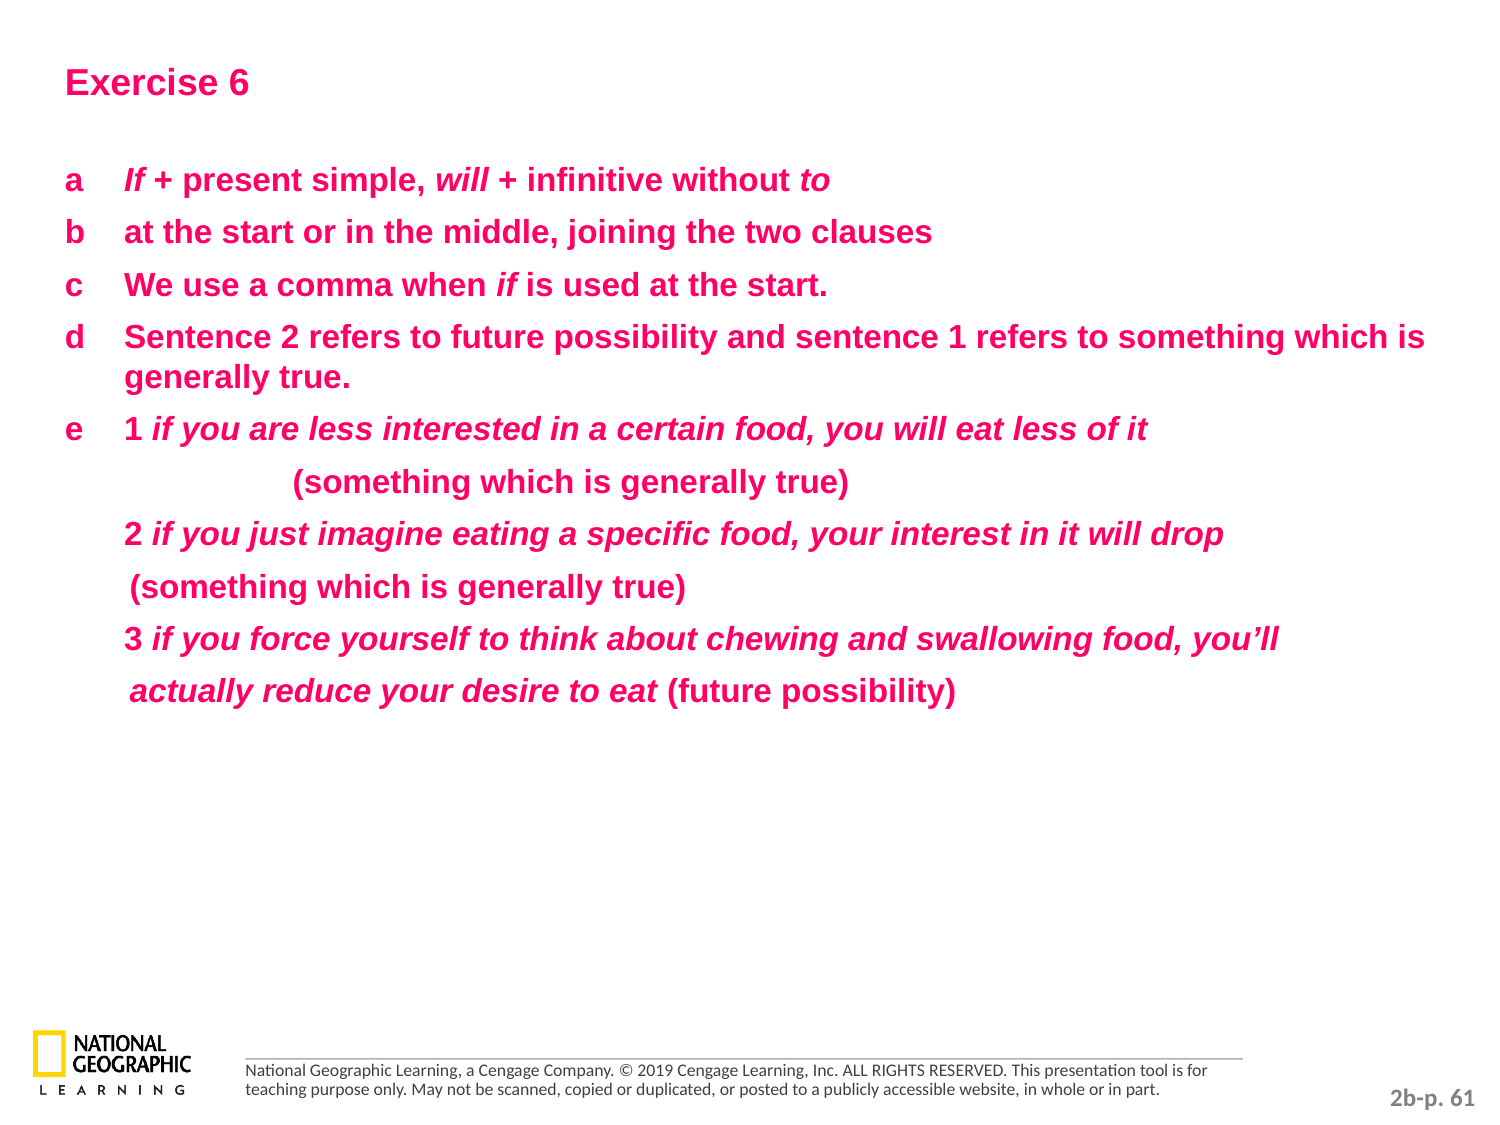

Exercise 6
a 	If + present simple, will + infinitive without to
b 	at the start or in the middle, joining the two clauses
c 	We use a comma when if is used at the start.
d 	Sentence 2 refers to future possibility and sentence 1 refers to something which is generally true.
e 	1 if you are less interested in a certain food, you will eat less of it
		  (something which is generally true)
	2 if you just imagine eating a specific food, your interest in it will drop
       (something which is generally true)
	3 if you force yourself to think about chewing and swallowing food, you’ll
       actually reduce your desire to eat (future possibility)
2b-p. 61